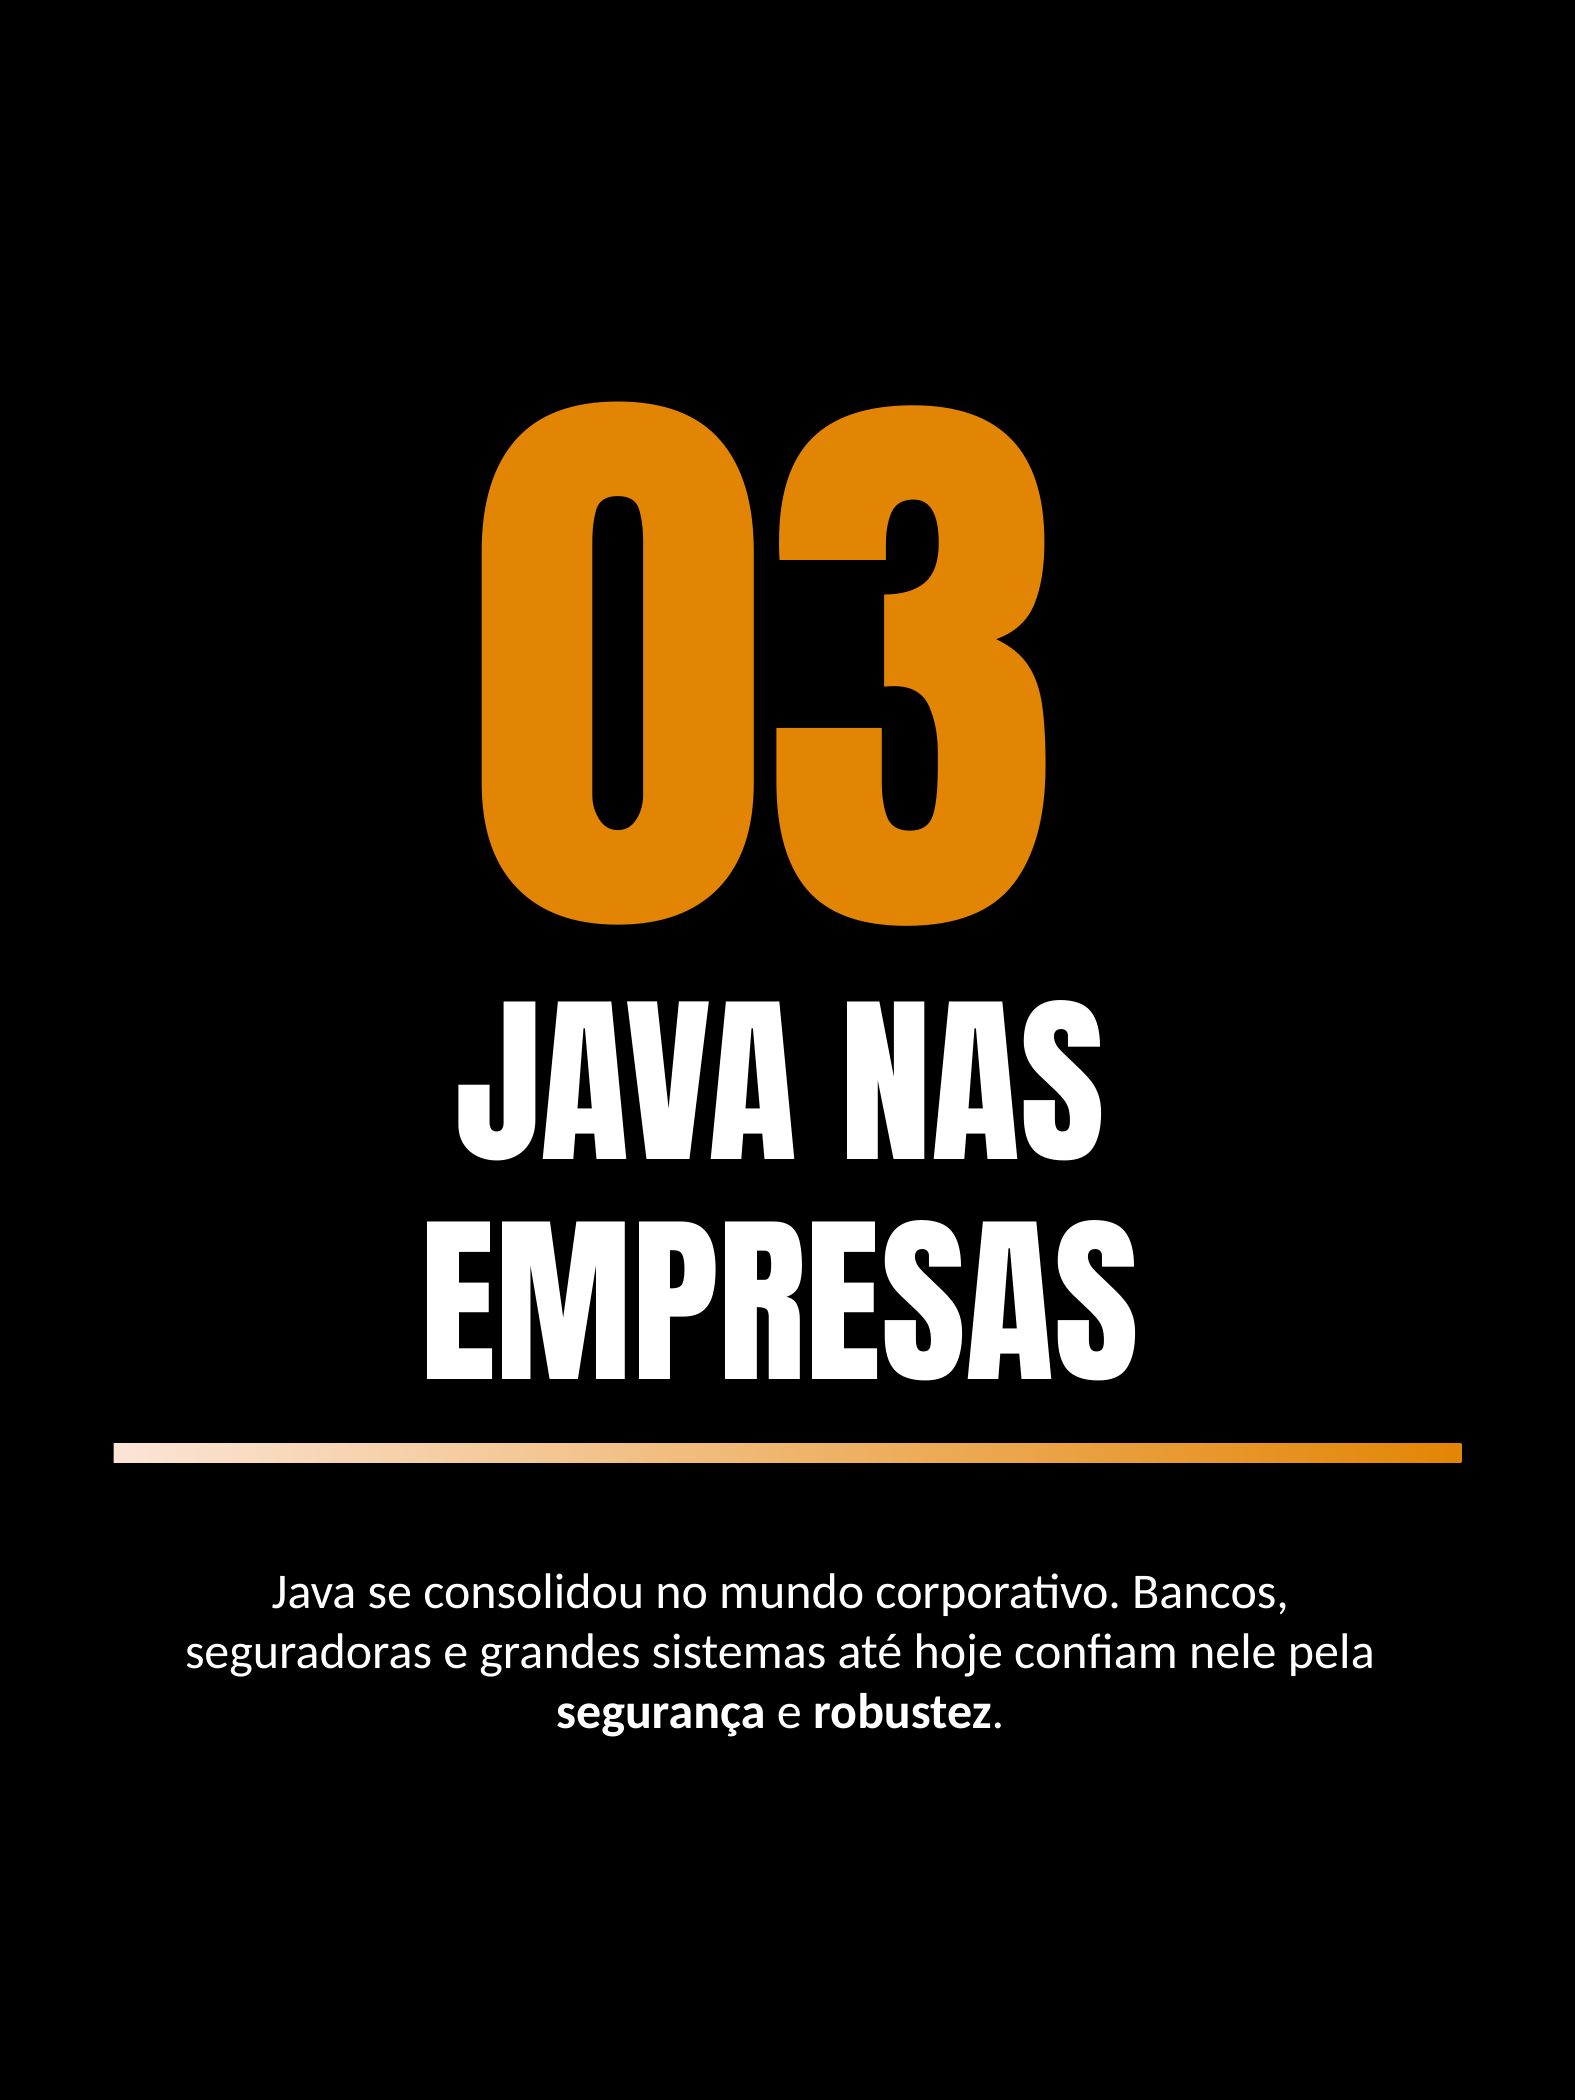

03

JAVA NAS EMPRESAS

Java se consolidou no mundo corporativo. Bancos, seguradoras e grandes sistemas até hoje confiam nele pela segurança e robustez.
JAVA - NIKSON HERNANDES
7